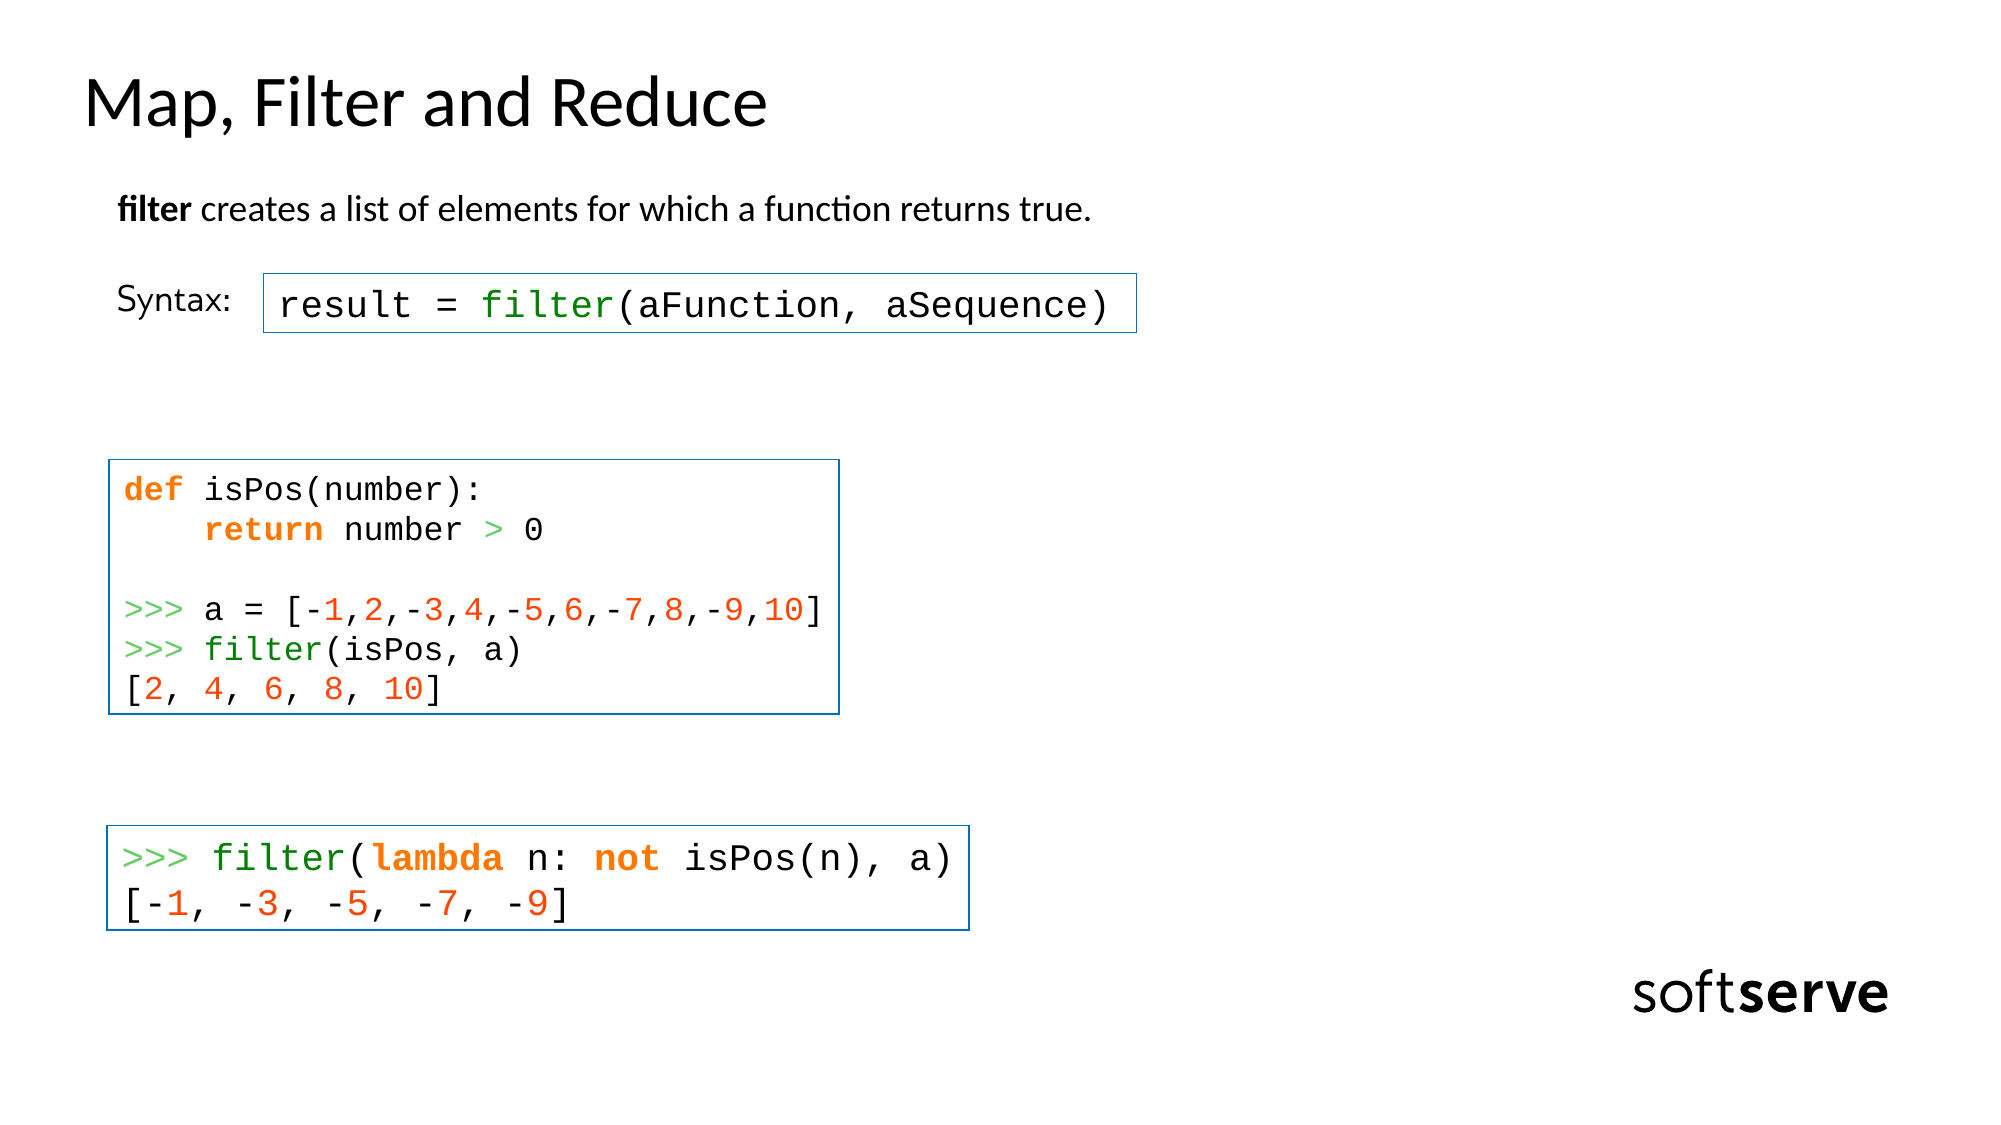

# Map, Filter and Reduce
 filter creates a list of elements for which a function returns true.
Syntax:
result = filter(aFunction, aSequence)
def isPos(number):
    return number > 0
>>> a = [-1,2,-3,4,-5,6,-7,8,-9,10]
>>> filter(isPos, a)
[2, 4, 6, 8, 10]
>>> filter(lambda n: not isPos(n), a)
[-1, -3, -5, -7, -9]